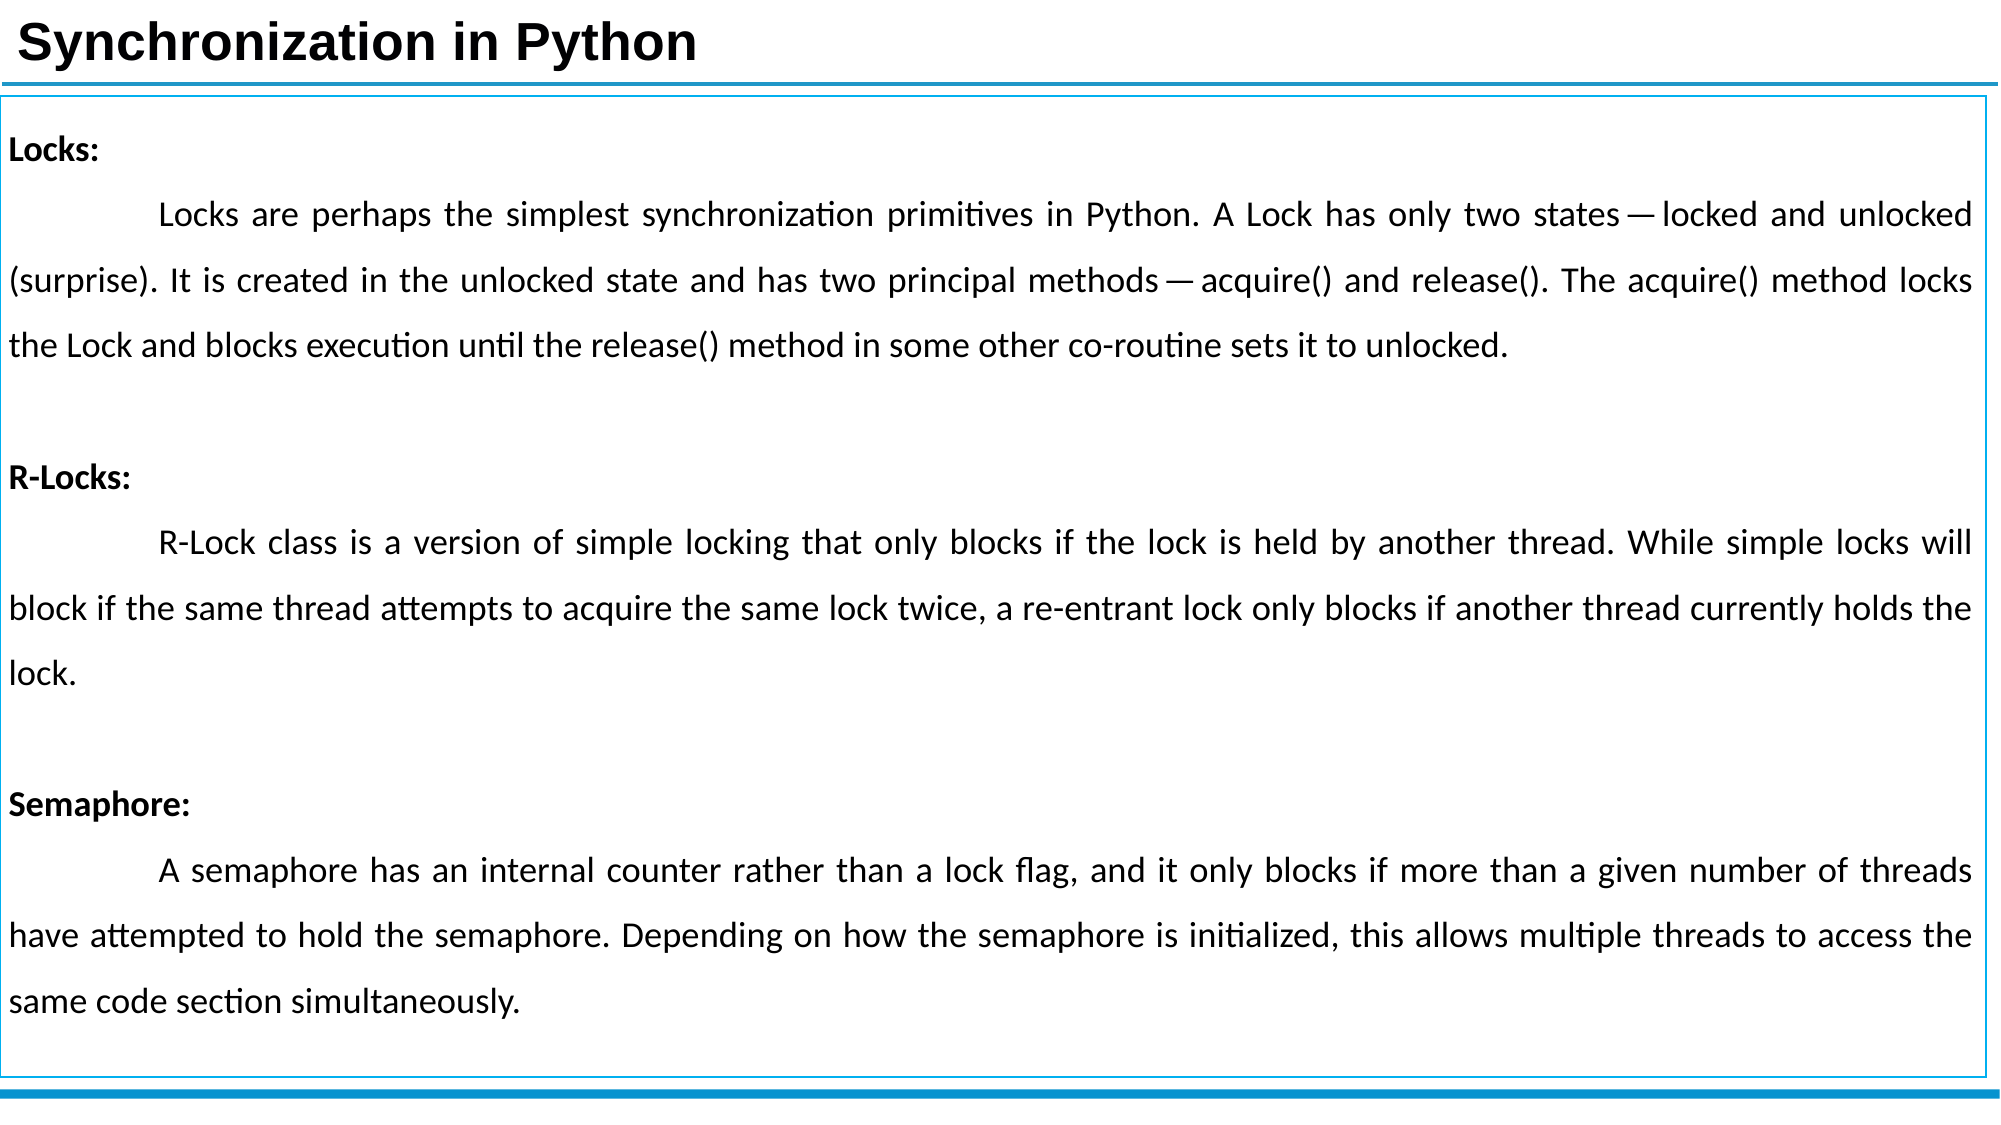

Synchronization in Python

Locks:
	Locks are perhaps the simplest synchronization primitives in Python. A Lock has only two states — locked and unlocked (surprise). It is created in the unlocked state and has two principal methods — acquire() and release(). The acquire() method locks the Lock and blocks execution until the release() method in some other co-routine sets it to unlocked.

R-Locks:
	R-Lock class is a version of simple locking that only blocks if the lock is held by another thread. While simple locks will block if the same thread attempts to acquire the same lock twice, a re-entrant lock only blocks if another thread currently holds the lock.

Semaphore:
	A semaphore has an internal counter rather than a lock flag, and it only blocks if more than a given number of threads have attempted to hold the semaphore. Depending on how the semaphore is initialized, this allows multiple threads to access the same code section simultaneously.